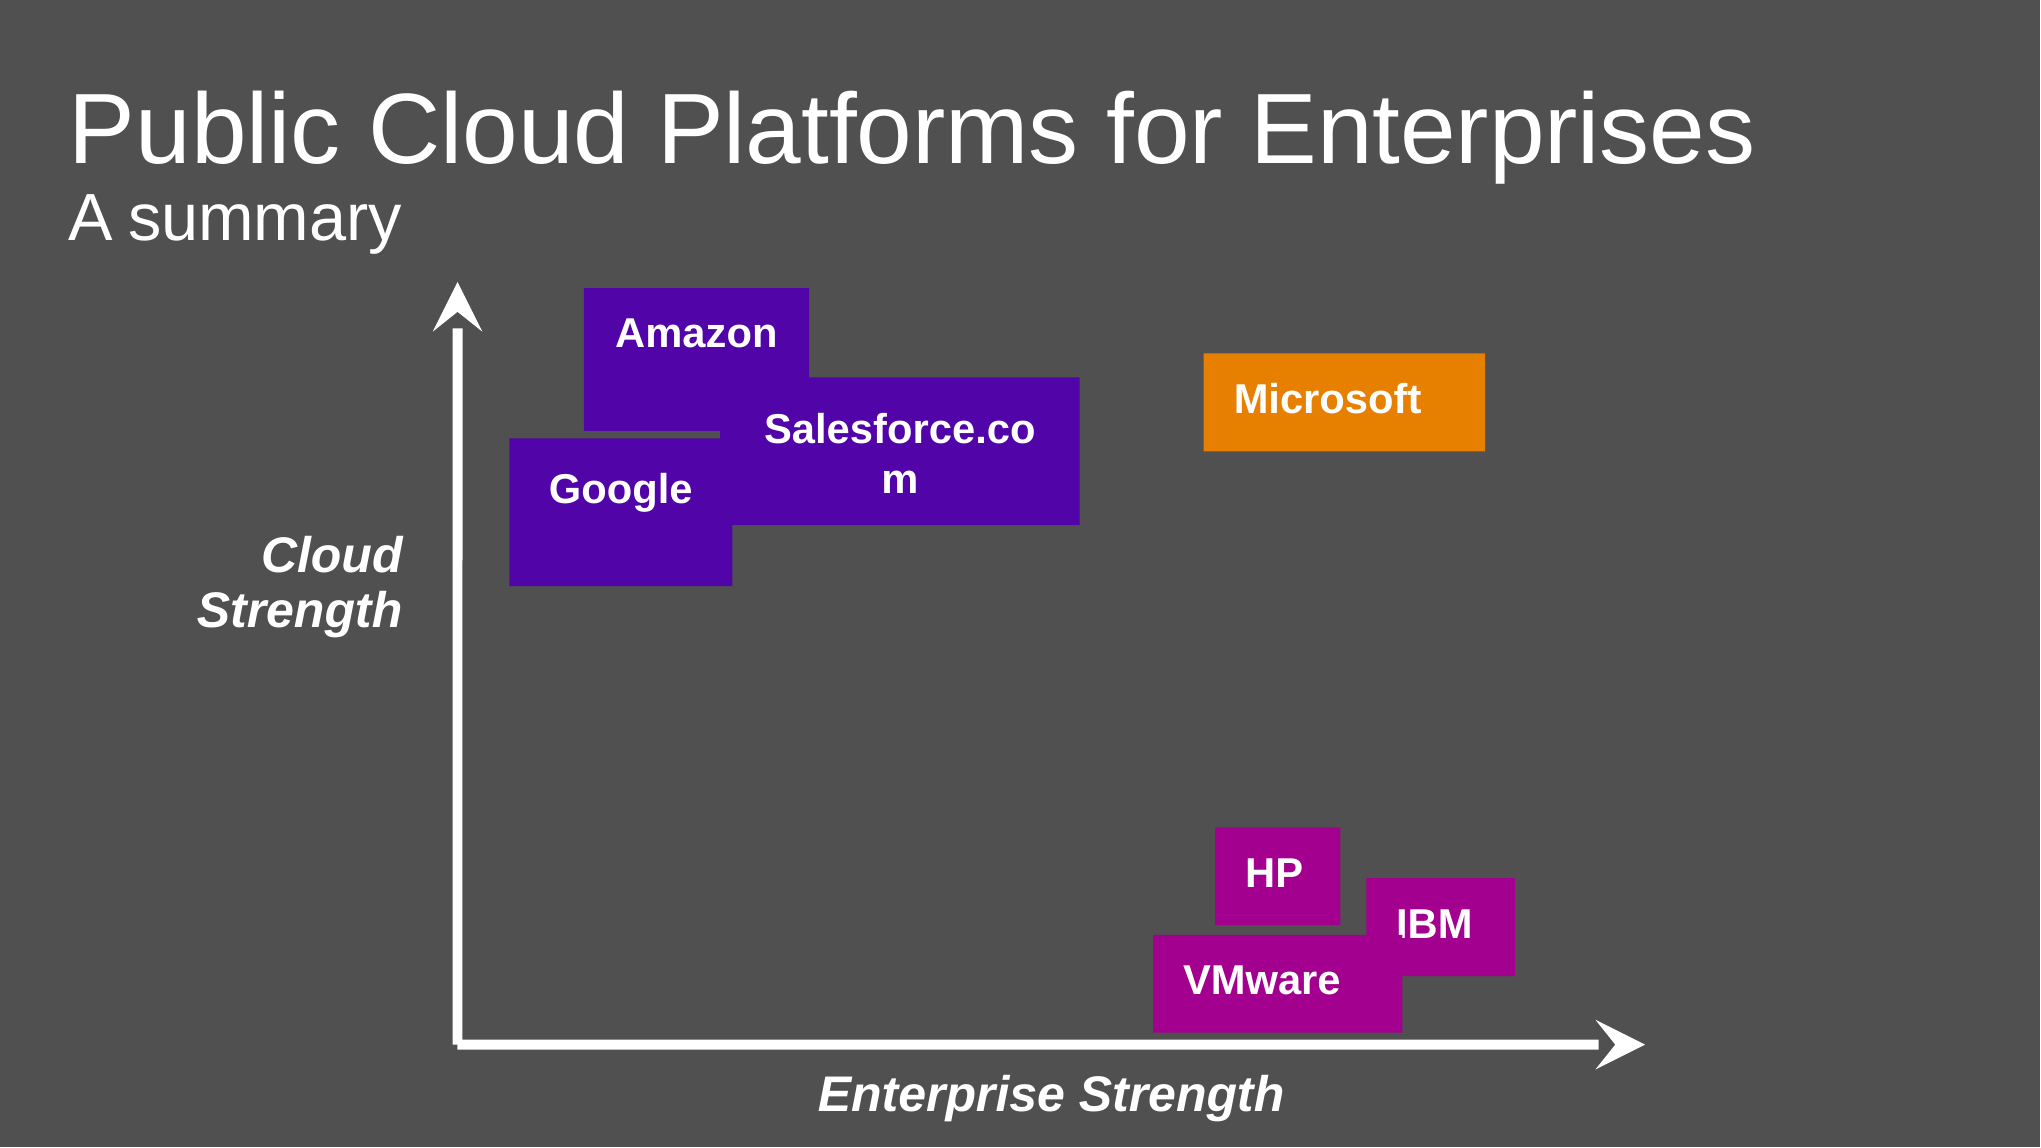

Public Cloud Platforms for Enterprises
A summary

Amazon
Microsoft
Salesforce.com
Google
Cloud Strength
HP
IBM
VMware

Enterprise Strength